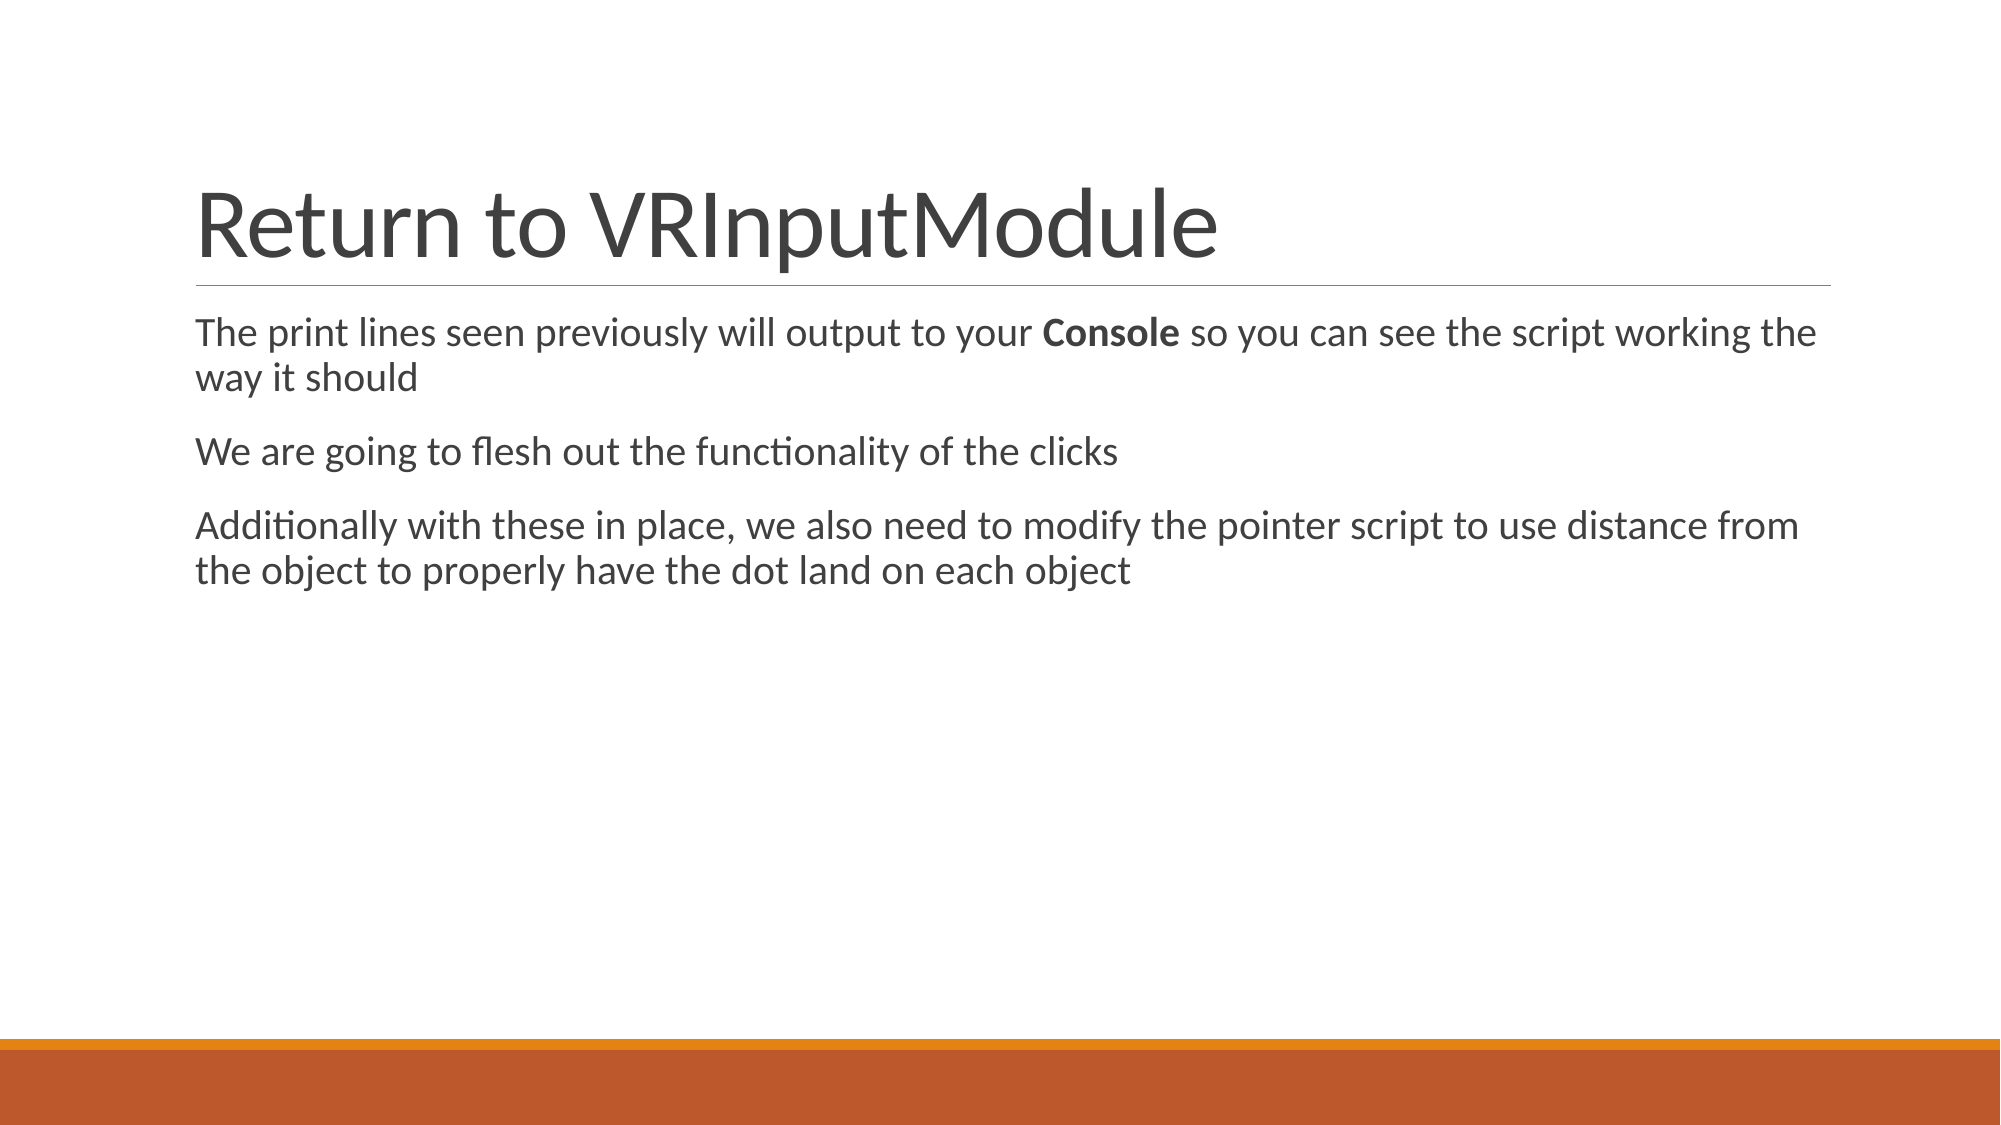

# Return to VRInputModule
The print lines seen previously will output to your Console so you can see the script working the way it should
We are going to flesh out the functionality of the clicks
Additionally with these in place, we also need to modify the pointer script to use distance from the object to properly have the dot land on each object